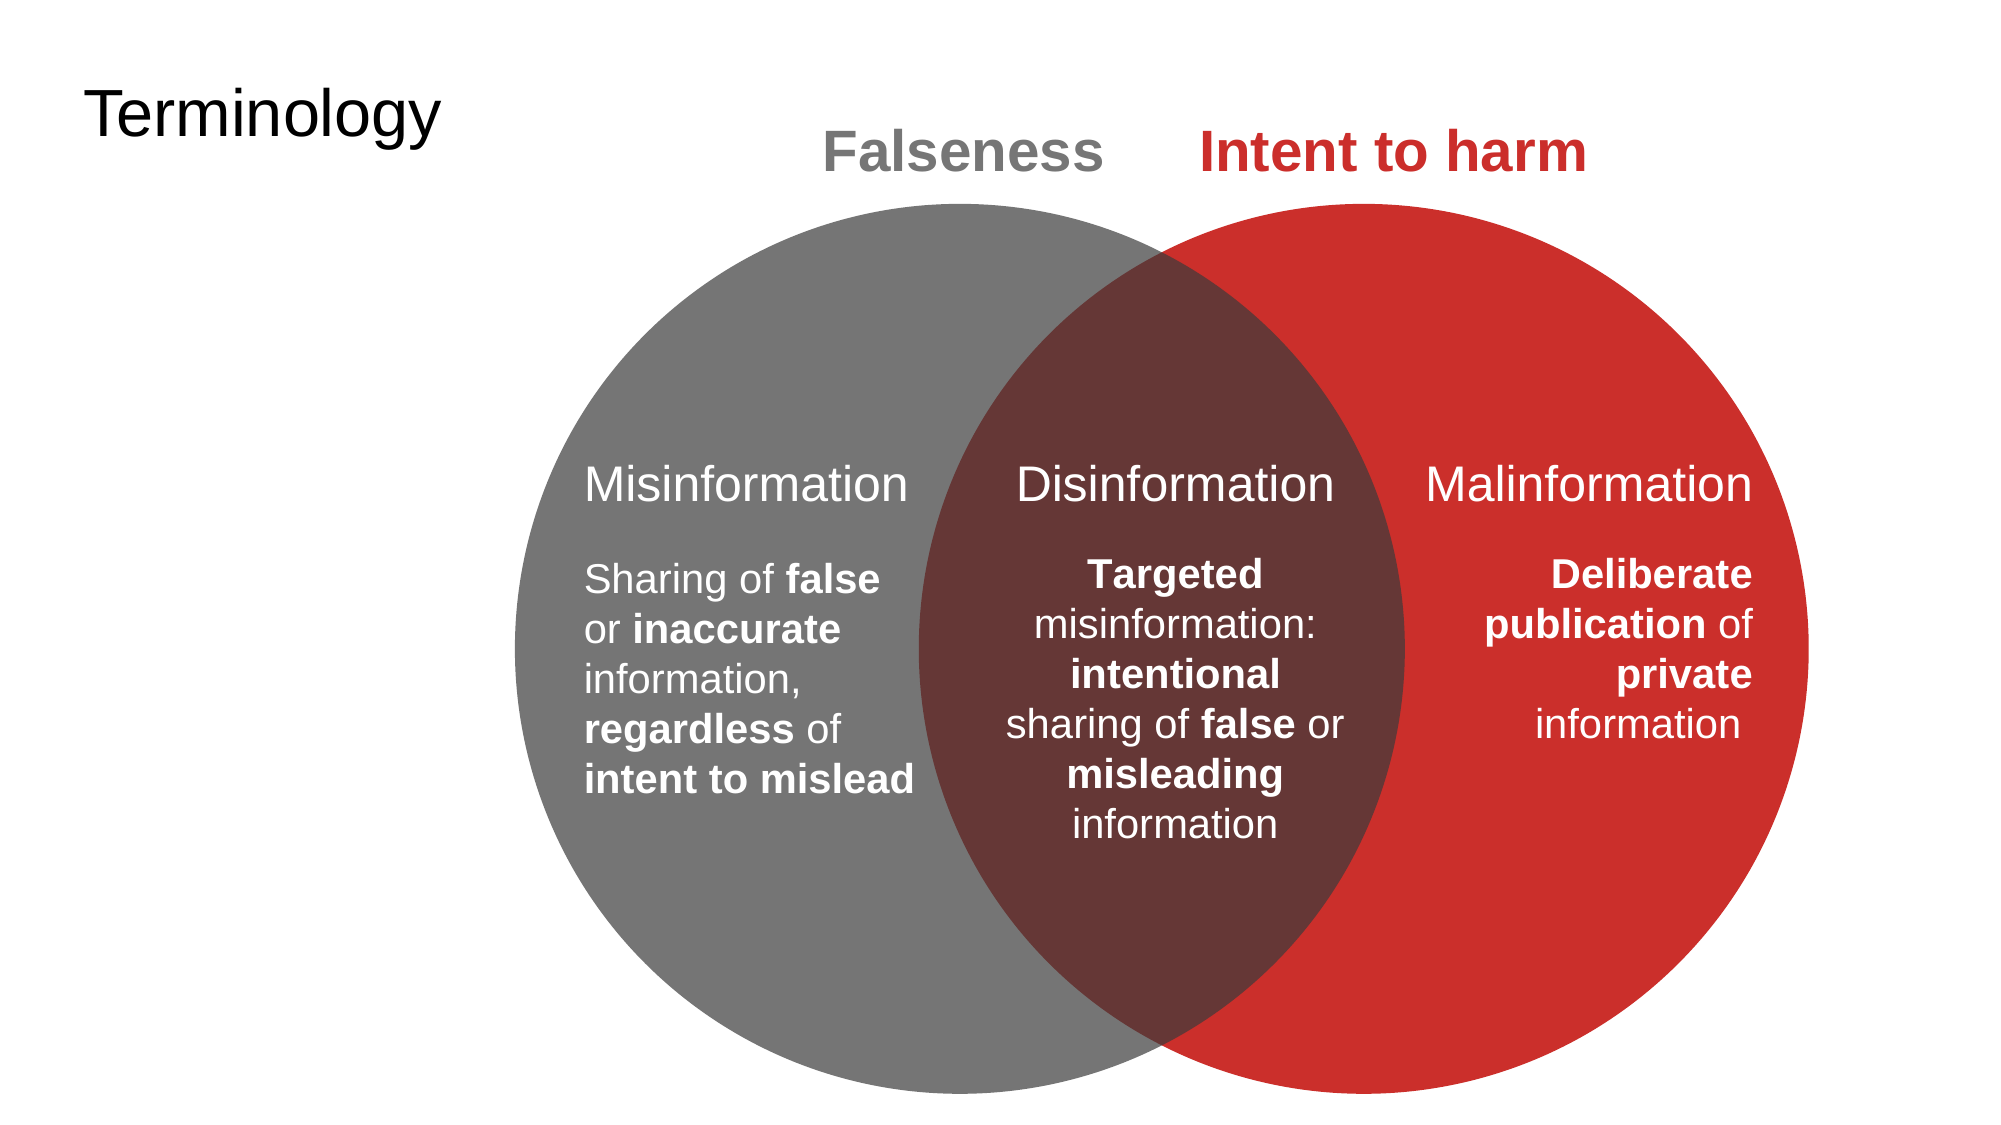

# Terminology
Intent to harm
Falseness

Misinformation

Sharing of false
or inaccurate information, regardless of intent to mislead
Malinformation

Deliberate publication of private information

Disinformation

Targeted misinformation: intentional sharing of false or misleading information